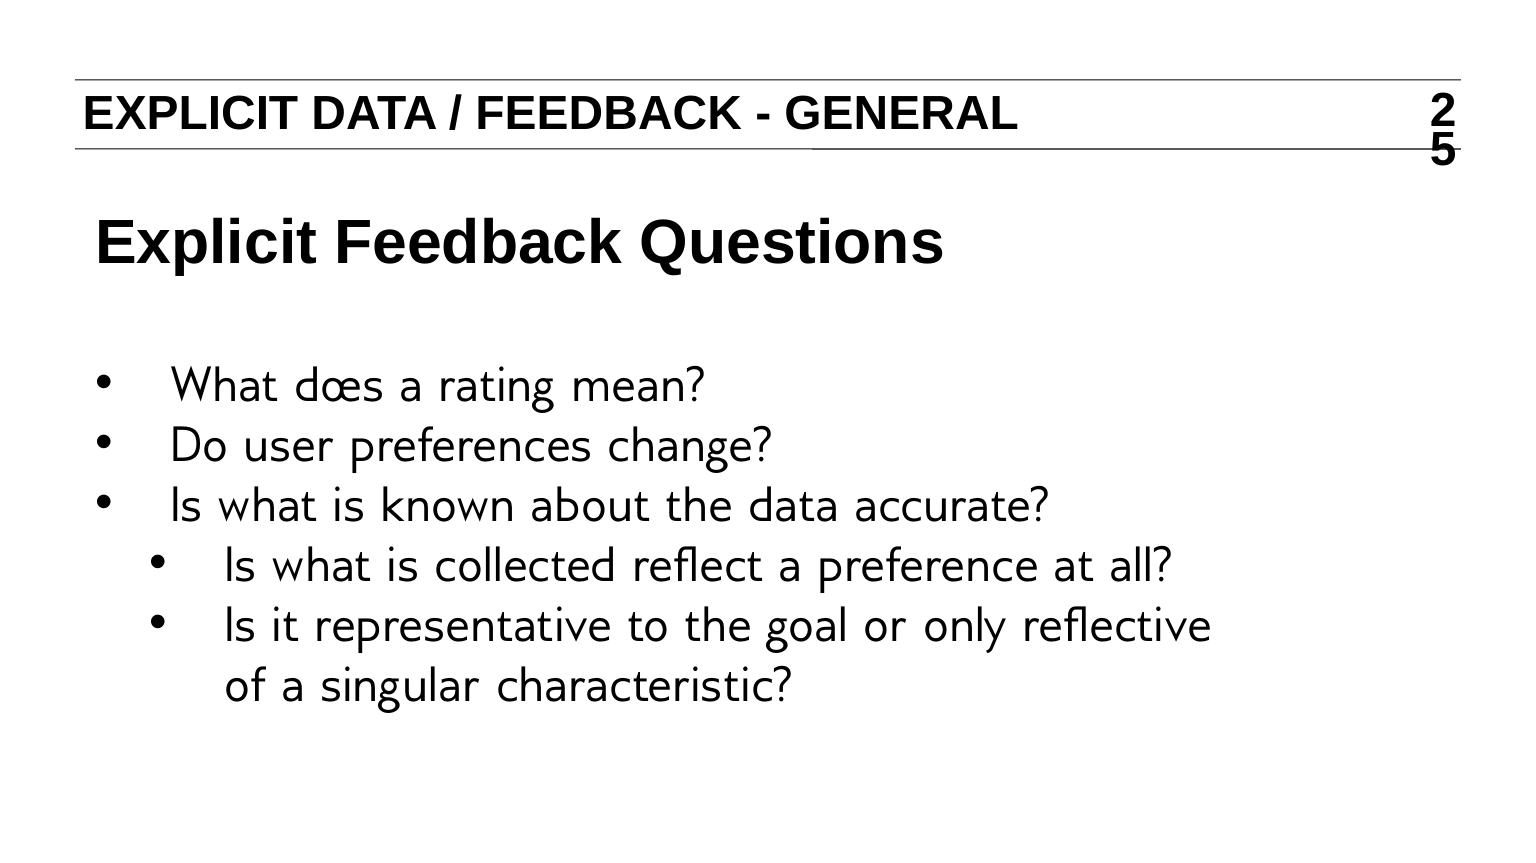

Explicit Data / Feedback - General
25
Explicit Feedback Questions
What does a rating mean?
Do user preferences change?
Is what is known about the data accurate?
Is what is collected reflect a preference at all?
Is it representative to the goal or only reflective of a singular characteristic?